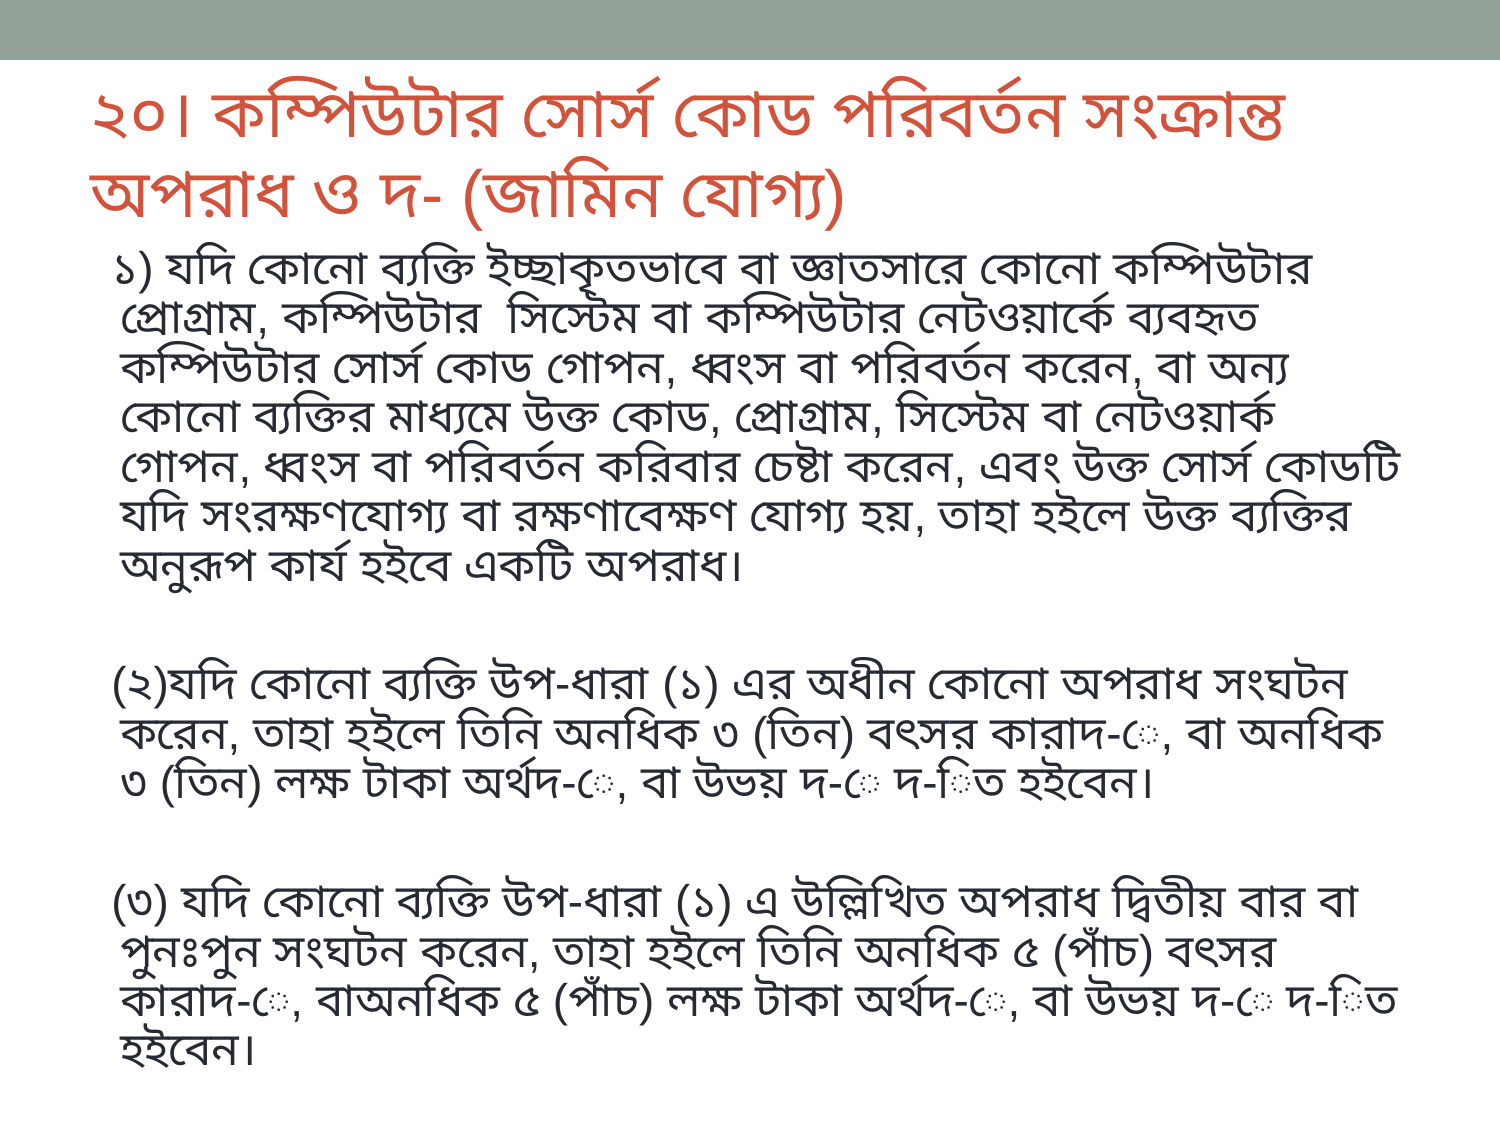

# ২০। কম্পিউটার সোর্স কোড পরিবর্তন সংক্রান্ত অপরাধ ও দ- (জামিন যোগ্য)

১) যদি কোনো ব্যক্তি ইচ্ছাকৃতভাবে বা জ্ঞাতসারে কোনো কম্পিউটার প্রোগ্রাম, কম্পিউটার  সিস্টেম বা কম্পিউটার নেটওয়ার্কে ব্যবহৃত কম্পিউটার সোর্স কোড গোপন, ধ্বংস বা পরিবর্তন করেন, বা অন্য কোনো ব্যক্তির মাধ্যমে উক্ত কোড, প্রোগ্রাম, সিস্টেম বা নেটওয়ার্ক গোপন, ধ্বংস বা পরিবর্তন করিবার চেষ্টা করেন, এবং উক্ত সোর্স কোডটি যদি সংরক্ষণযোগ্য বা রক্ষণাবেক্ষণ যোগ্য হয়, তাহা হইলে উক্ত ব্যক্তির অনুরূপ কার্য হইবে একটি অপরাধ।

(২)যদি কোনো ব্যক্তি উপ-ধারা (১) এর অধীন কোনো অপরাধ সংঘটন করেন, তাহা হইলে তিনি অনধিক ৩ (তিন) বৎসর কারাদ-ে, বা অনধিক ৩ (তিন) লক্ষ টাকা অর্থদ-ে, বা উভয় দ-ে দ-িত হইবেন।

(৩) যদি কোনো ব্যক্তি উপ-ধারা (১) এ উল্লিখিত অপরাধ দ্বিতীয় বার বা পুনঃপুন সংঘটন করেন, তাহা হইলে তিনি অনধিক ৫ (পাঁচ) বৎসর কারাদ-ে, বাঅনধিক ৫ (পাঁচ) লক্ষ টাকা অর্থদ-ে, বা উভয় দ-ে দ-িত হইবেন।